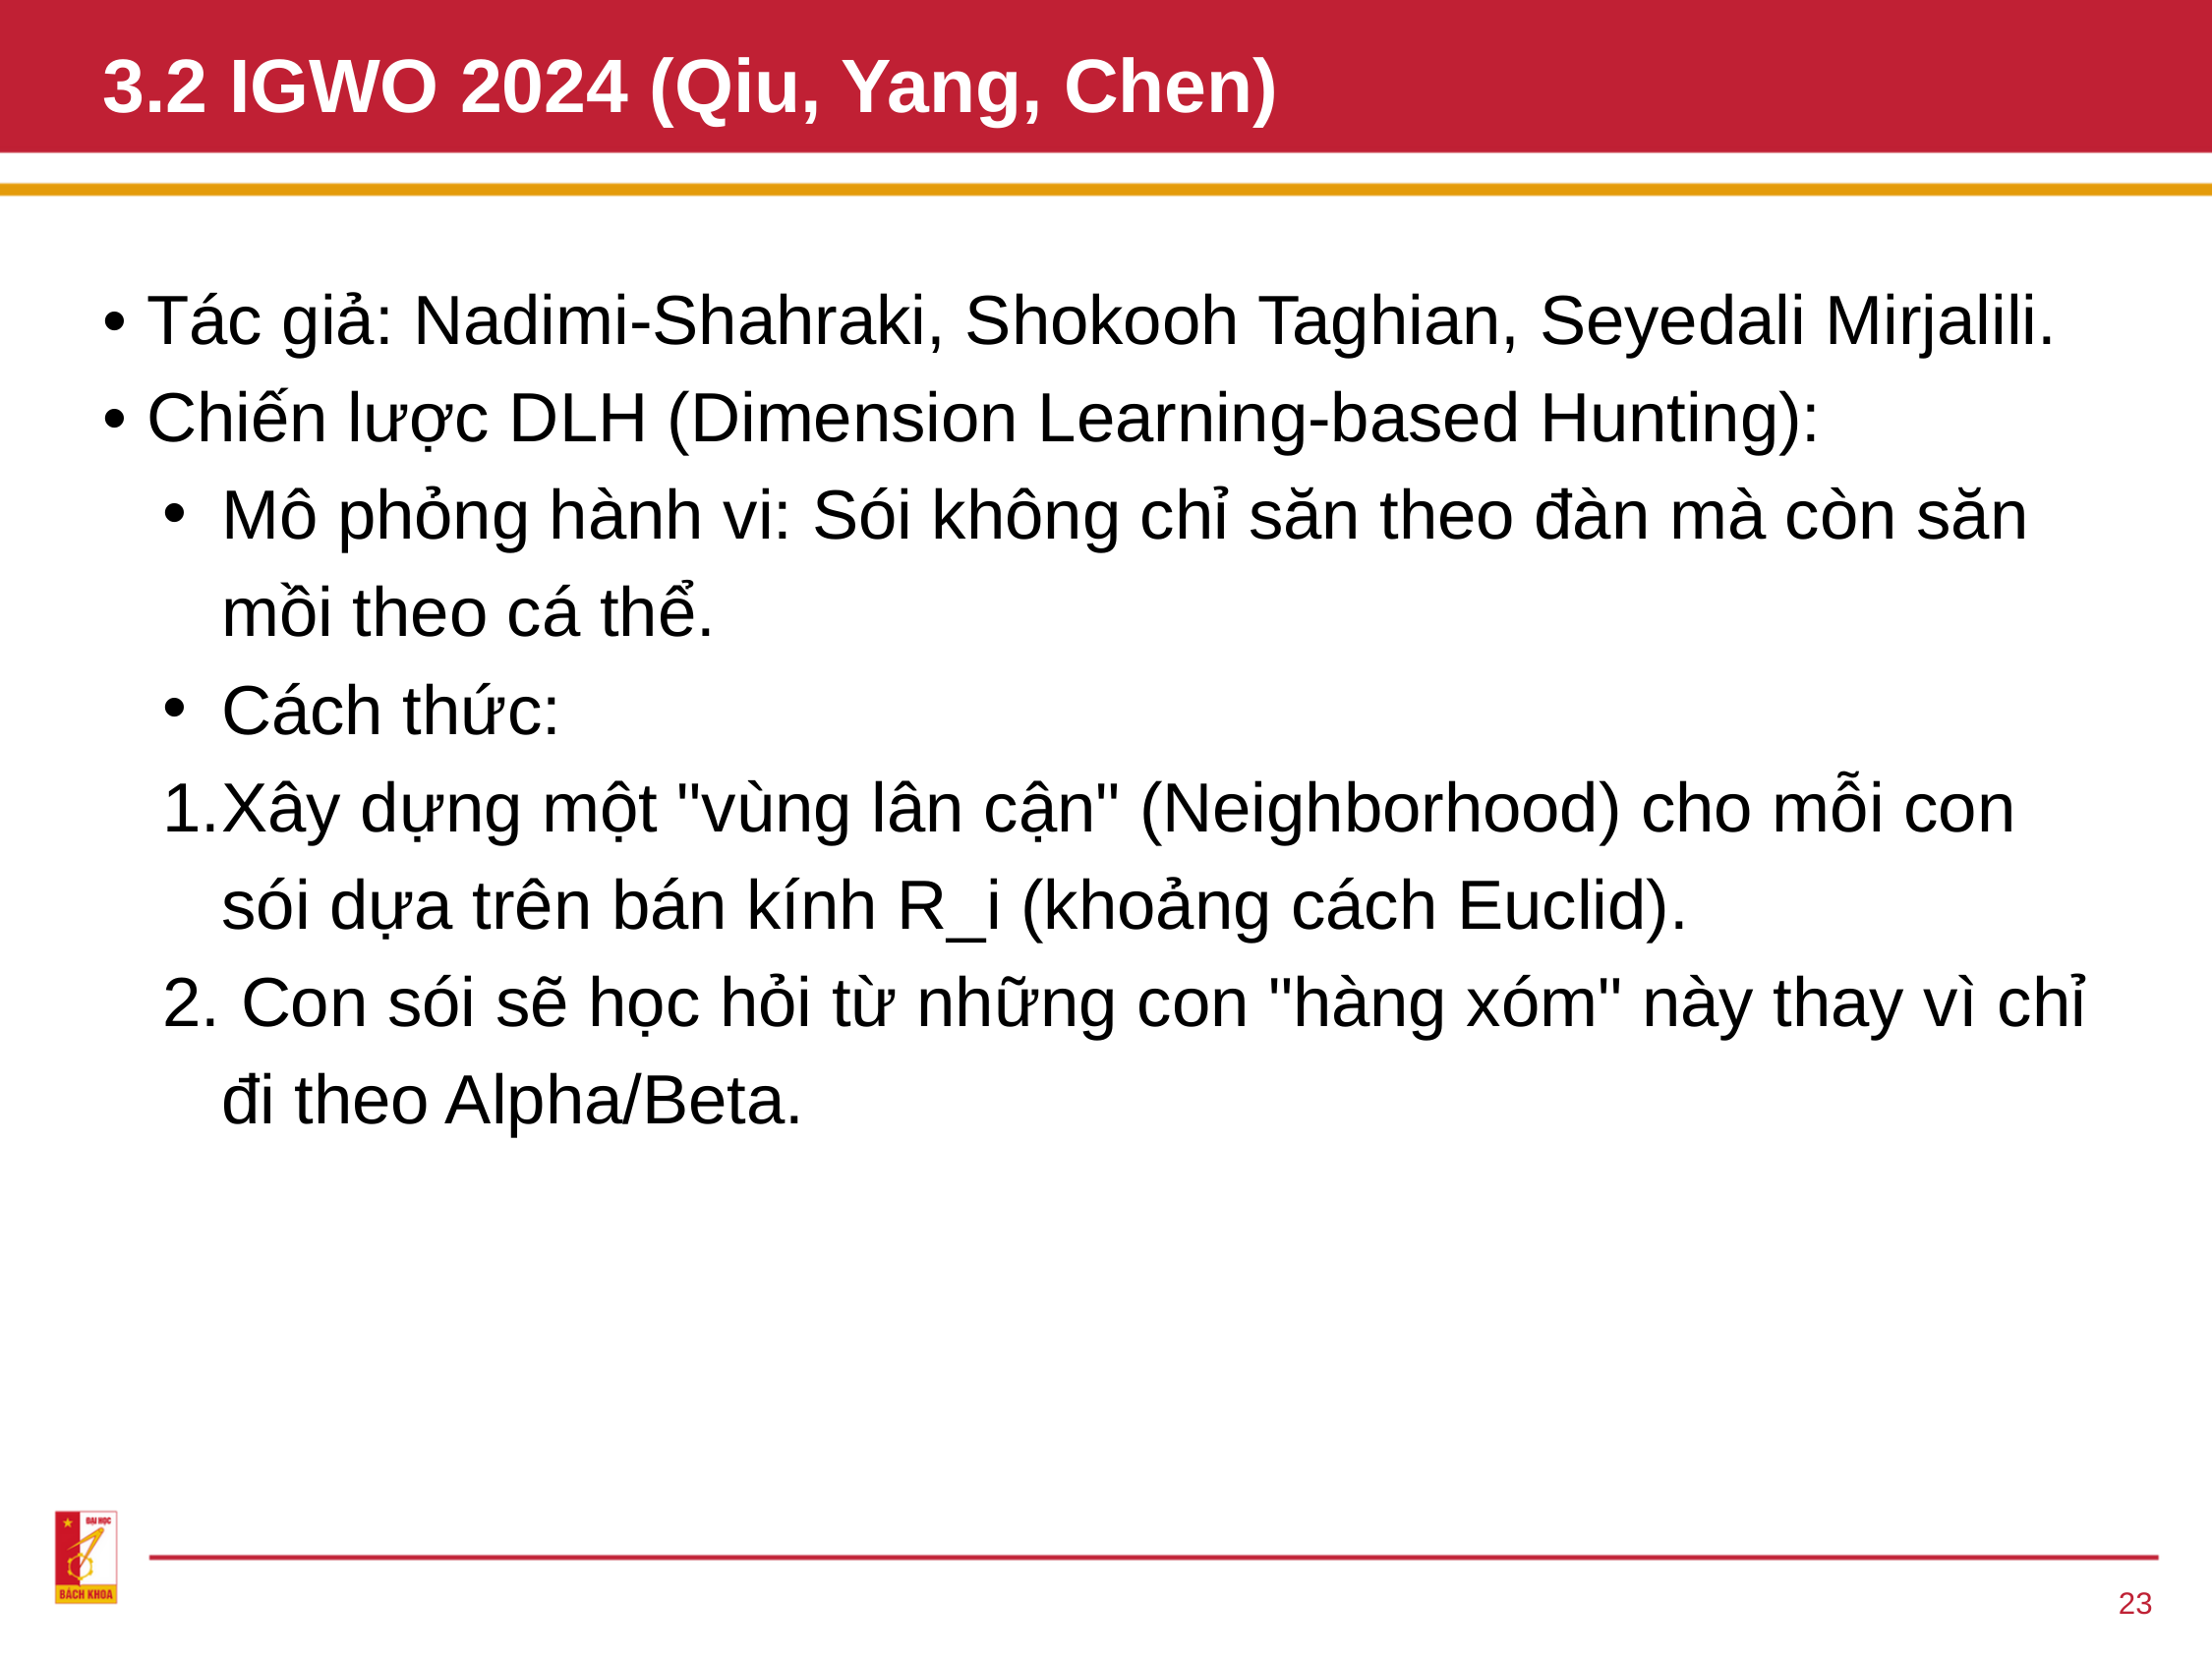

3.2 IGWO 2024 (Qiu, Yang, Chen)
• Tác giả: Nadimi-Shahraki, Shokooh Taghian, Seyedali Mirjalili.
• Chiến lược DLH (Dimension Learning-based Hunting):
Mô phỏng hành vi: Sói không chỉ săn theo đàn mà còn săn mồi theo cá thể.
Cách thức:
Xây dựng một "vùng lân cận" (Neighborhood) cho mỗi con sói dựa trên bán kính R_i (khoảng cách Euclid).
 Con sói sẽ học hỏi từ những con "hàng xóm" này thay vì chỉ đi theo Alpha/Beta.
23